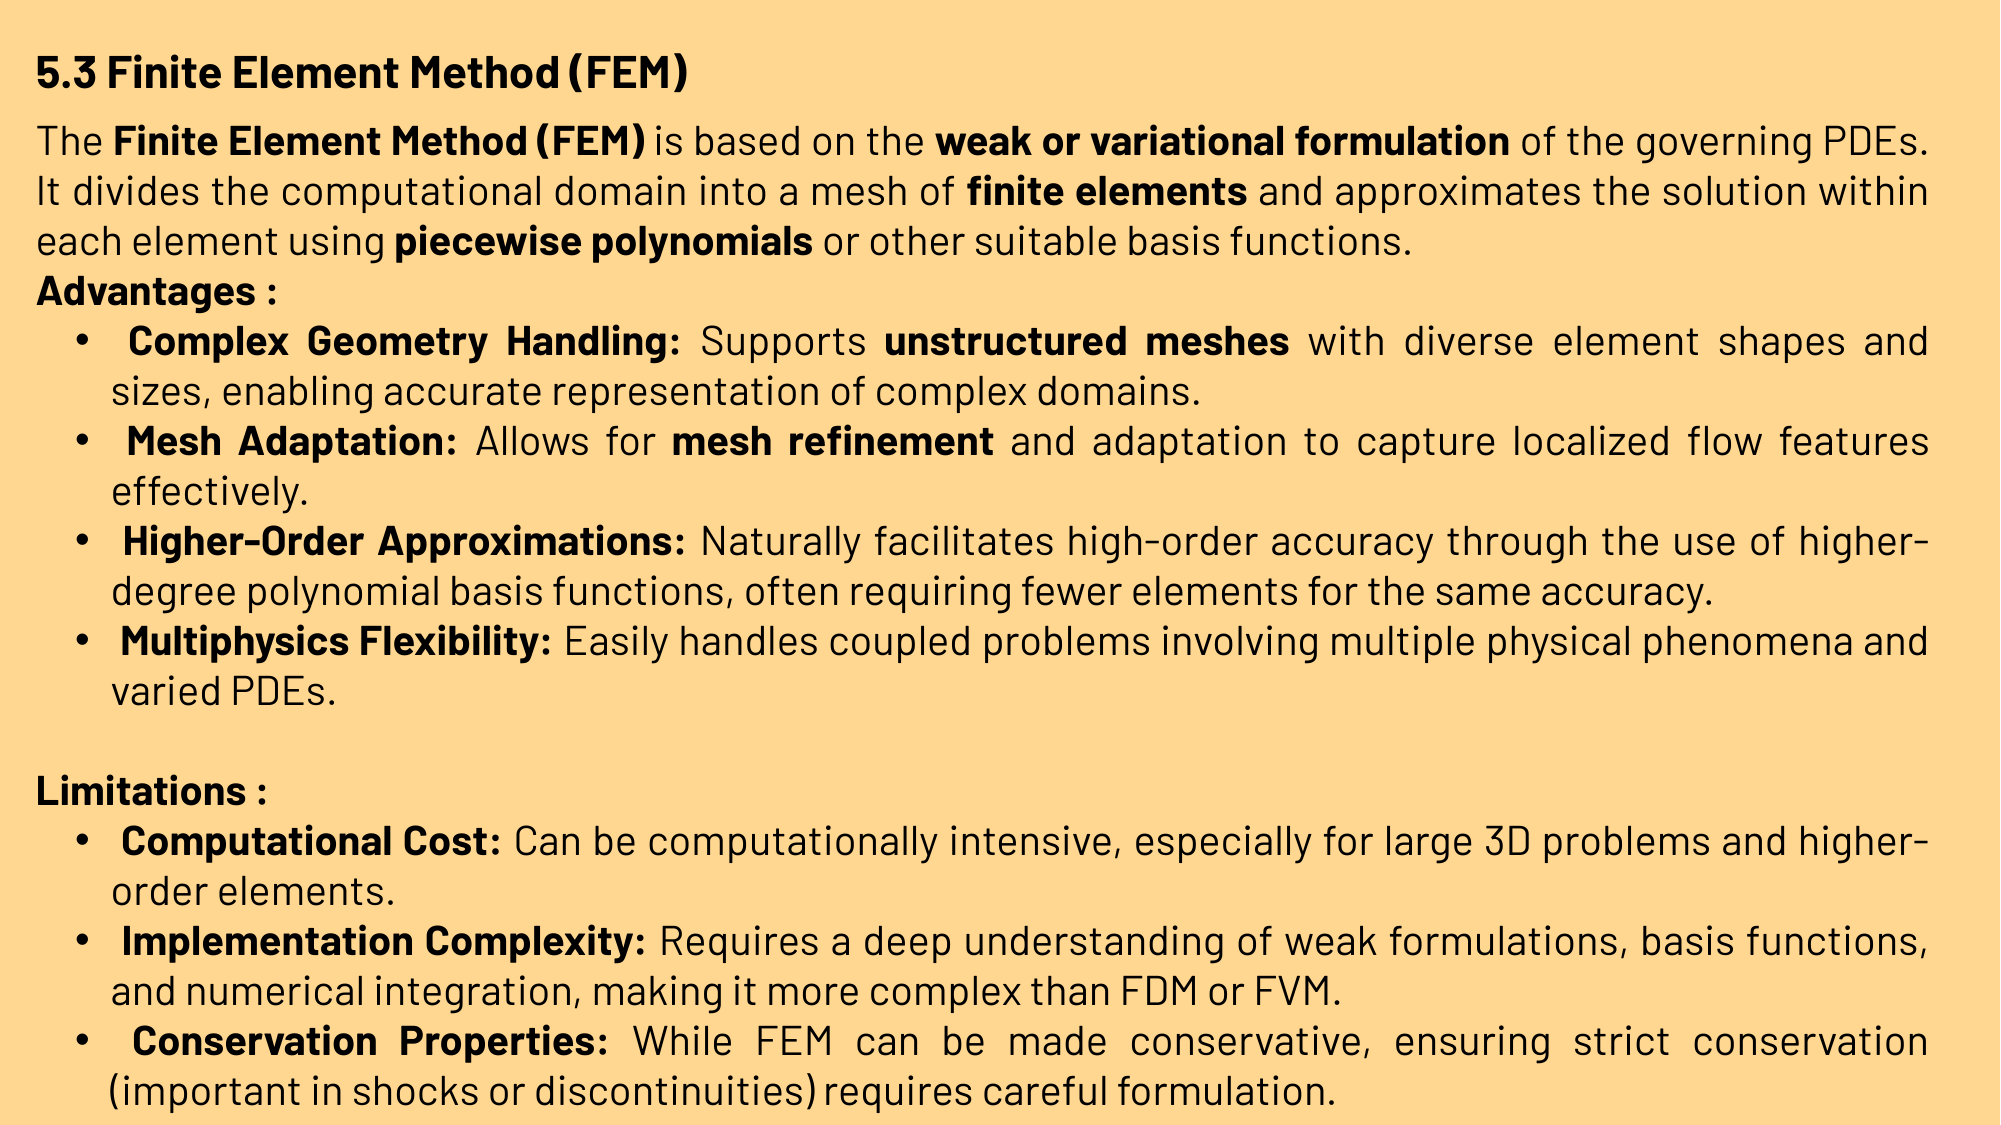

5.3 Finite Element Method (FEM)
The Finite Element Method (FEM) is based on the weak or variational formulation of the governing PDEs. It divides the computational domain into a mesh of finite elements and approximates the solution within each element using piecewise polynomials or other suitable basis functions.
Advantages :
 Complex Geometry Handling: Supports unstructured meshes with diverse element shapes and sizes, enabling accurate representation of complex domains.
 Mesh Adaptation: Allows for mesh refinement and adaptation to capture localized flow features effectively.
 Higher-Order Approximations: Naturally facilitates high-order accuracy through the use of higher-degree polynomial basis functions, often requiring fewer elements for the same accuracy.
 Multiphysics Flexibility: Easily handles coupled problems involving multiple physical phenomena and varied PDEs.

Limitations :
 Computational Cost: Can be computationally intensive, especially for large 3D problems and higher-order elements.
 Implementation Complexity: Requires a deep understanding of weak formulations, basis functions, and numerical integration, making it more complex than FDM or FVM.
 Conservation Properties: While FEM can be made conservative, ensuring strict conservation (important in shocks or discontinuities) requires careful formulation.